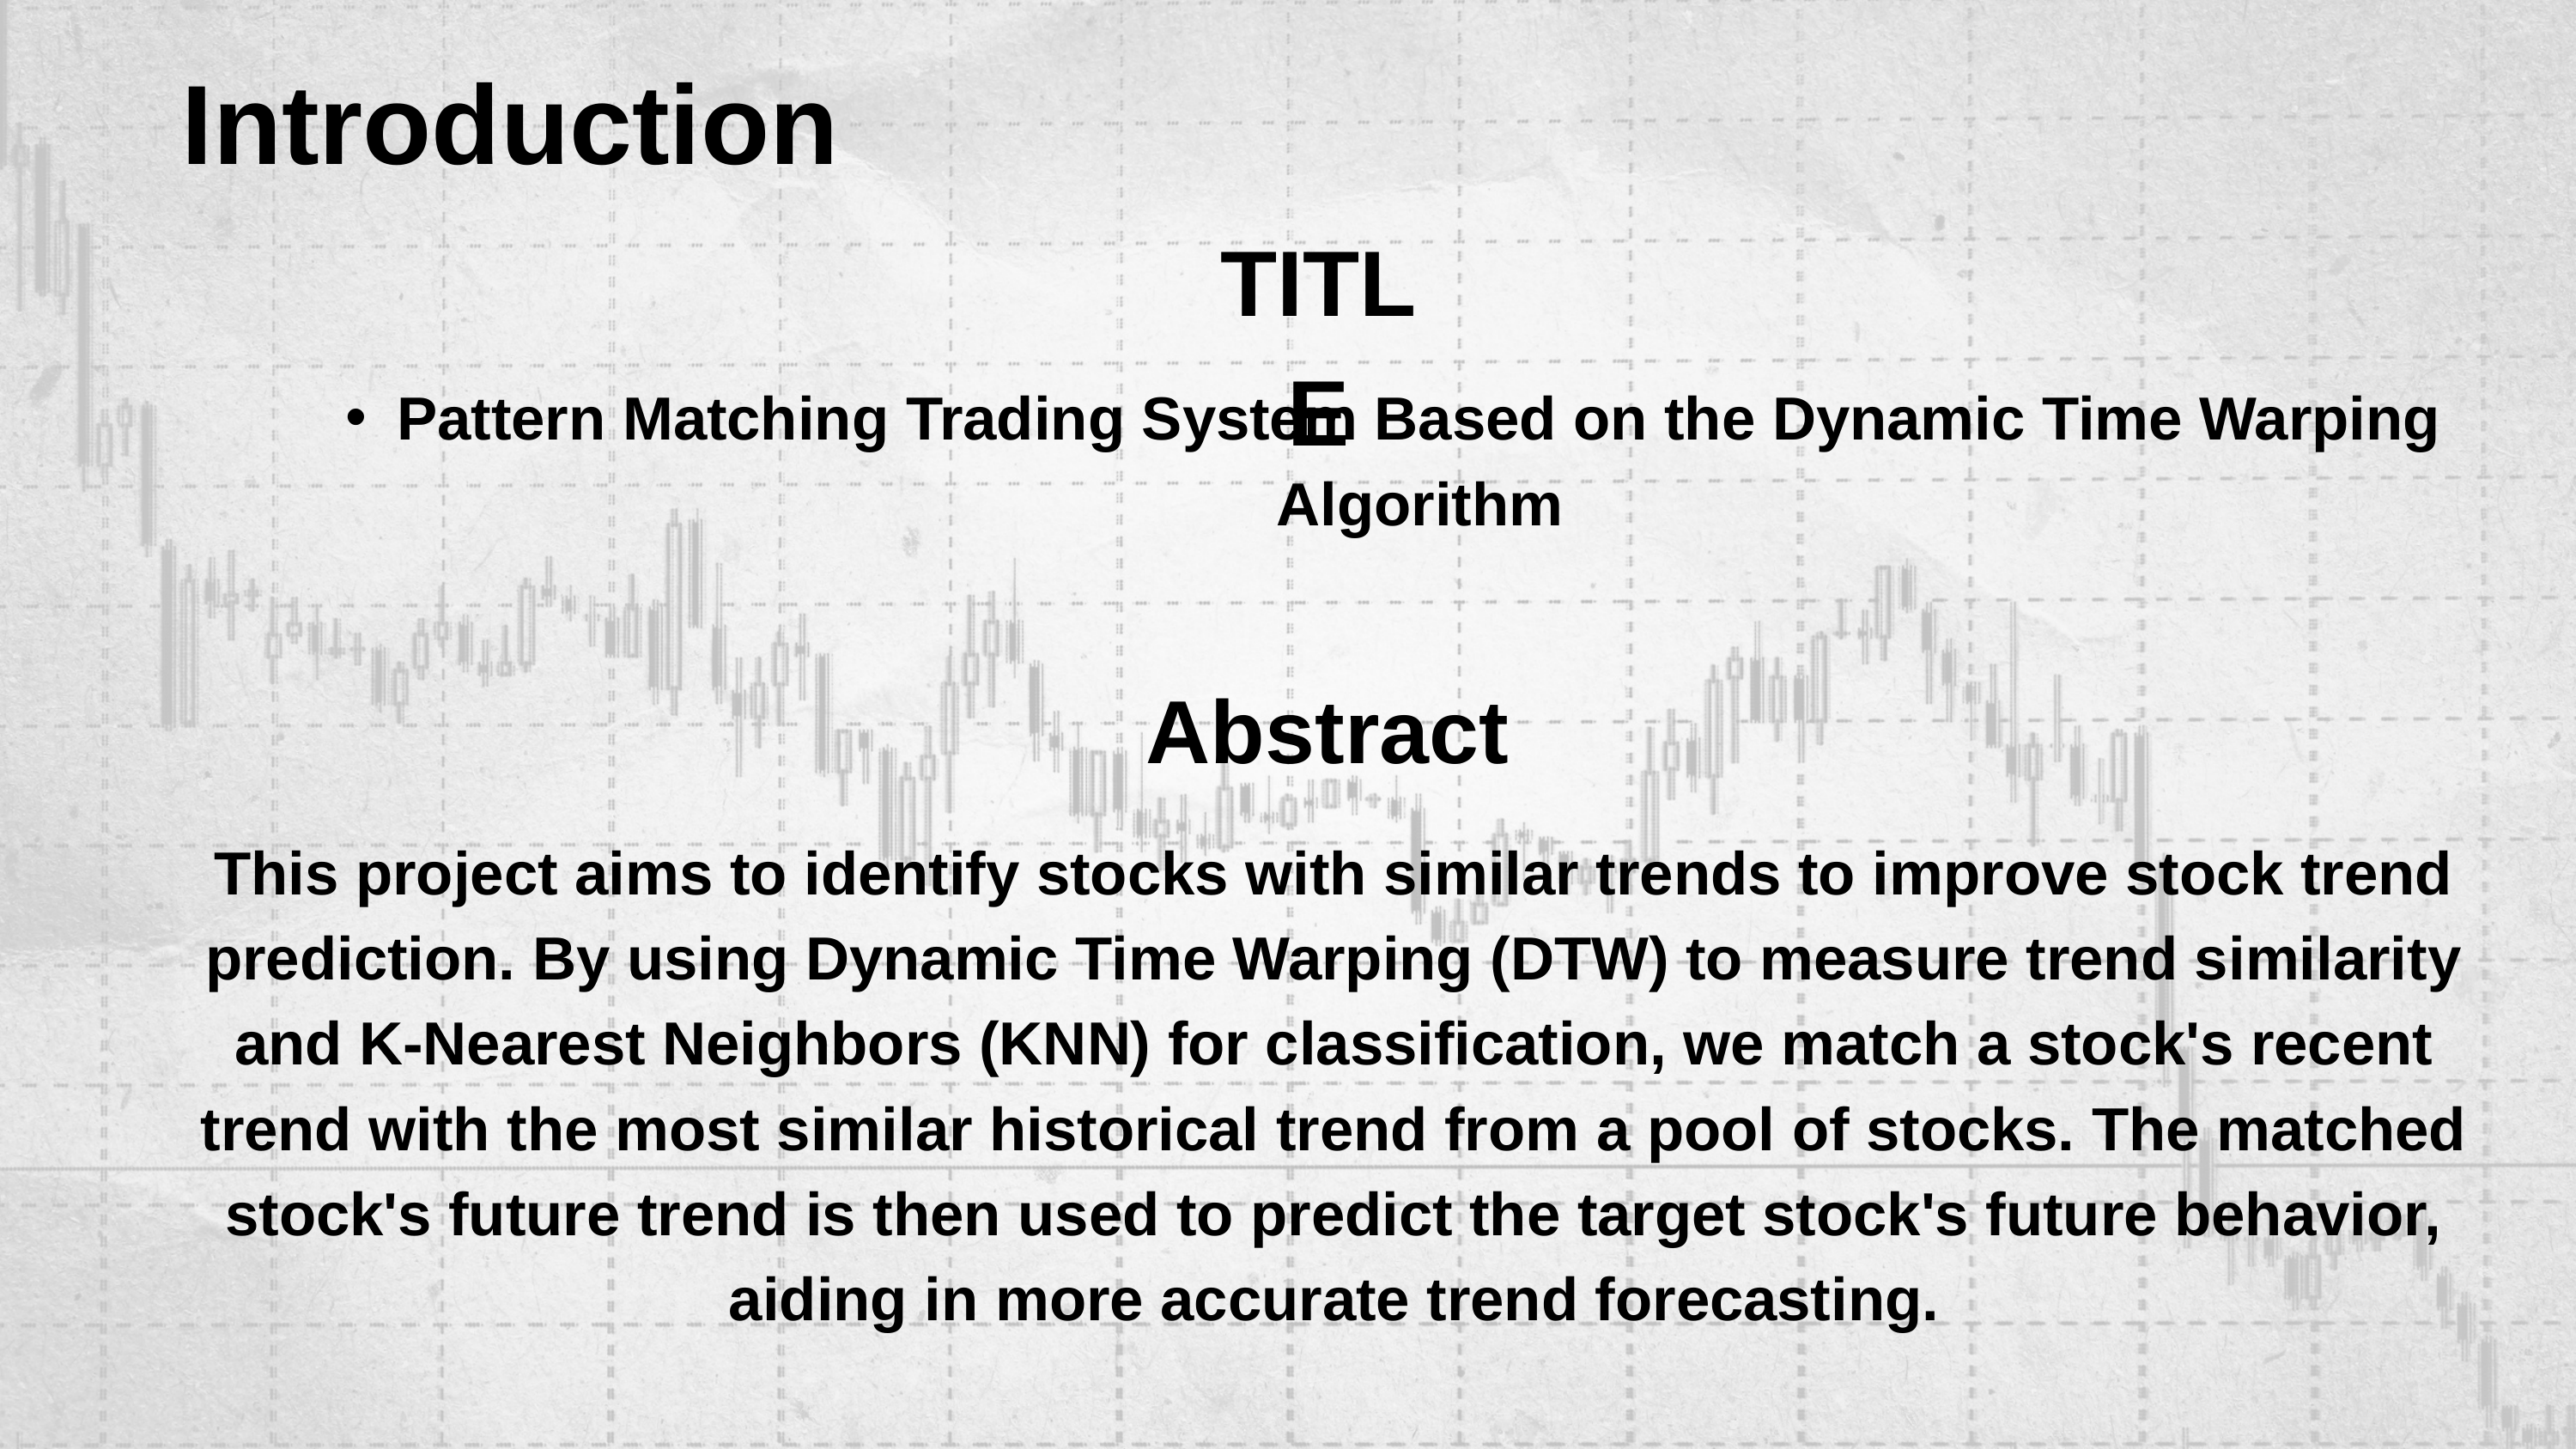

Introduction
TITLE

Pattern Matching Trading System Based on the Dynamic Time Warping Algorithm

Abstract
This project aims to identify stocks with similar trends to improve stock trend prediction. By using Dynamic Time Warping (DTW) to measure trend similarity and K-Nearest Neighbors (KNN) for classification, we match a stock's recent trend with the most similar historical trend from a pool of stocks. The matched stock's future trend is then used to predict the target stock's future behavior, aiding in more accurate trend forecasting.